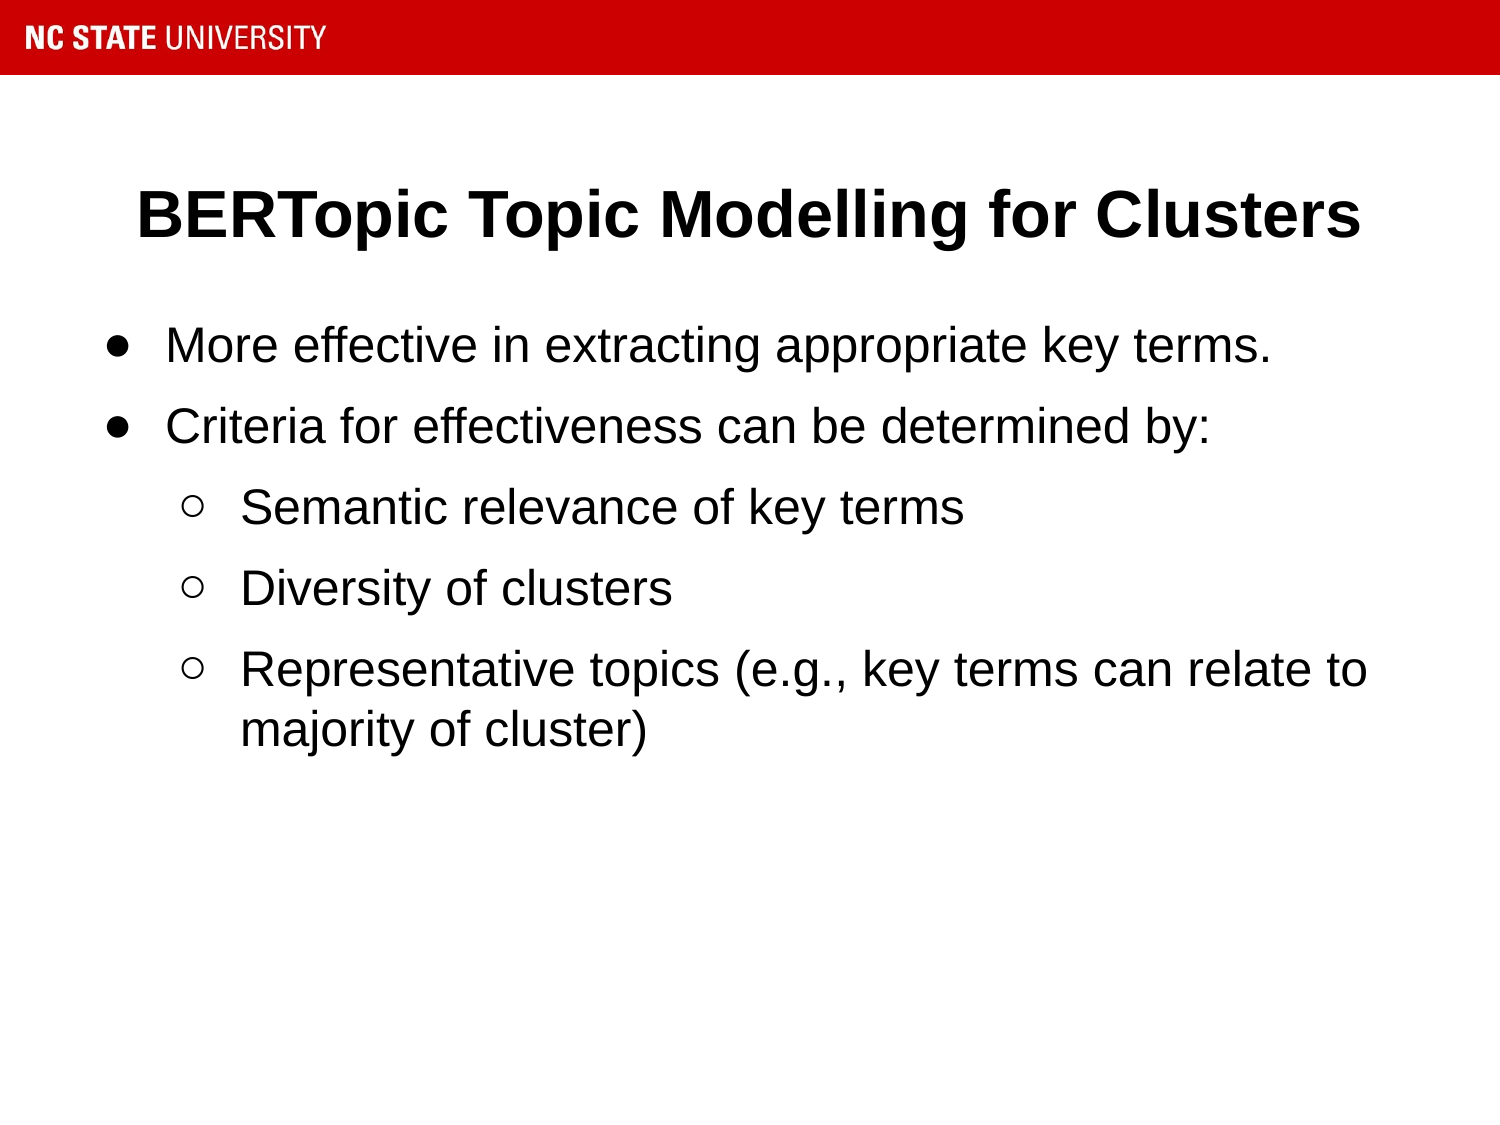

# BERTopic Topic Modelling for Clusters
More effective in extracting appropriate key terms.
Criteria for effectiveness can be determined by:
Semantic relevance of key terms
Diversity of clusters
Representative topics (e.g., key terms can relate to majority of cluster)